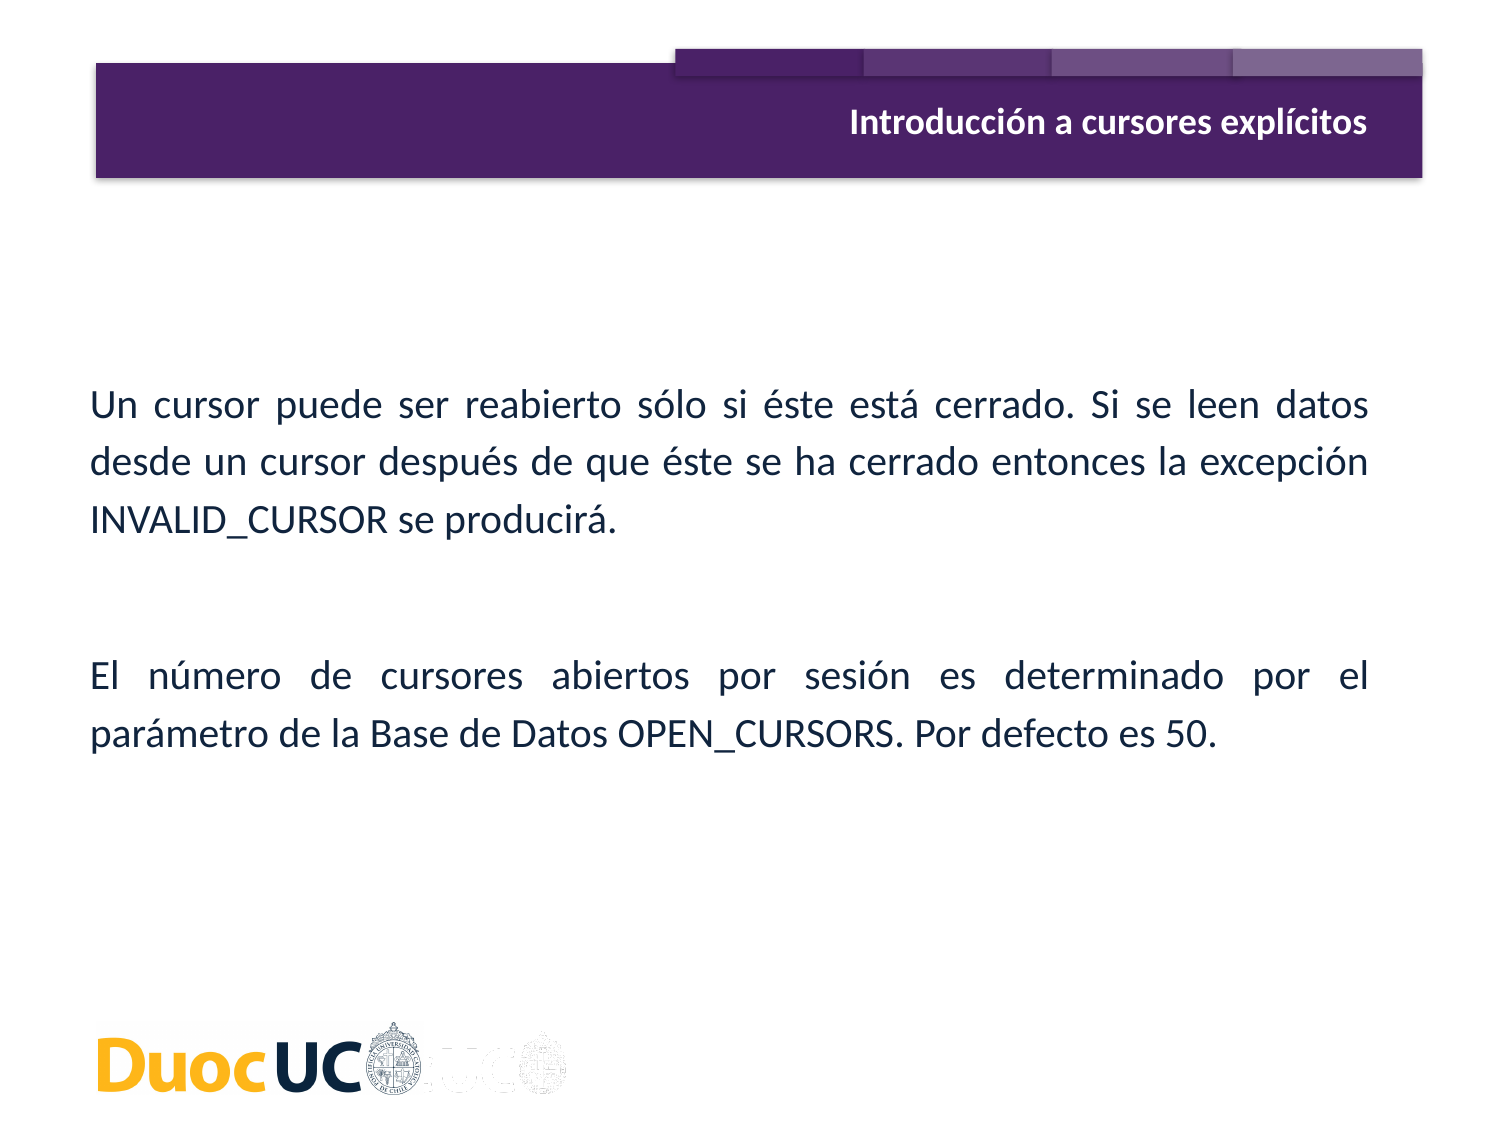

Introducción a cursores explícitos

Un cursor puede ser reabierto sólo si éste está cerrado. Si se leen datos desde un cursor después de que éste se ha cerrado entonces la excepción INVALID_CURSOR se producirá.

El número de cursores abiertos por sesión es determinado por el parámetro de la Base de Datos OPEN_CURSORS. Por defecto es 50.